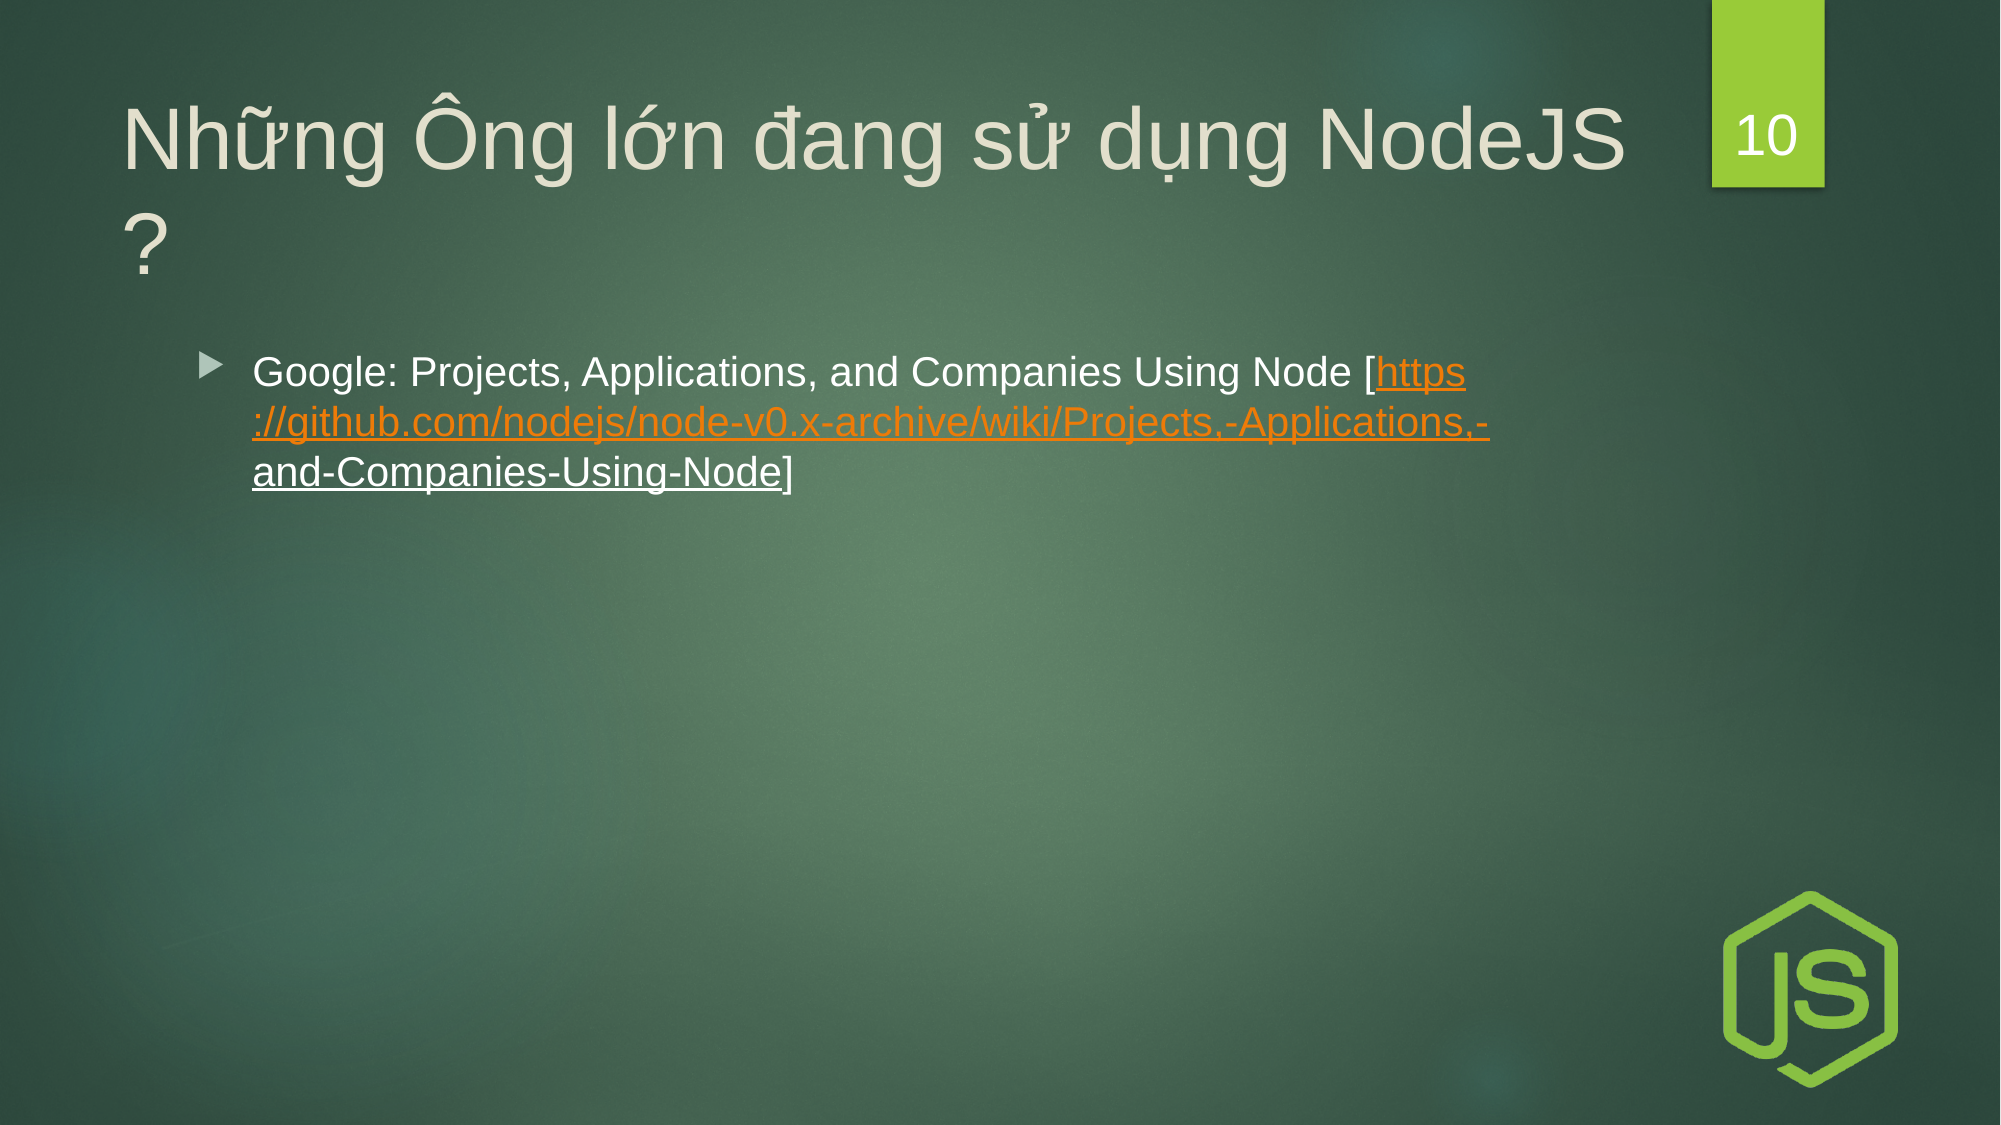

10
# Những Ông lớn đang sử dụng NodeJS ?
Google: Projects, Applications, and Companies Using Node [https://github.com/nodejs/node-v0.x-archive/wiki/Projects,-Applications,-and-Companies-Using-Node]